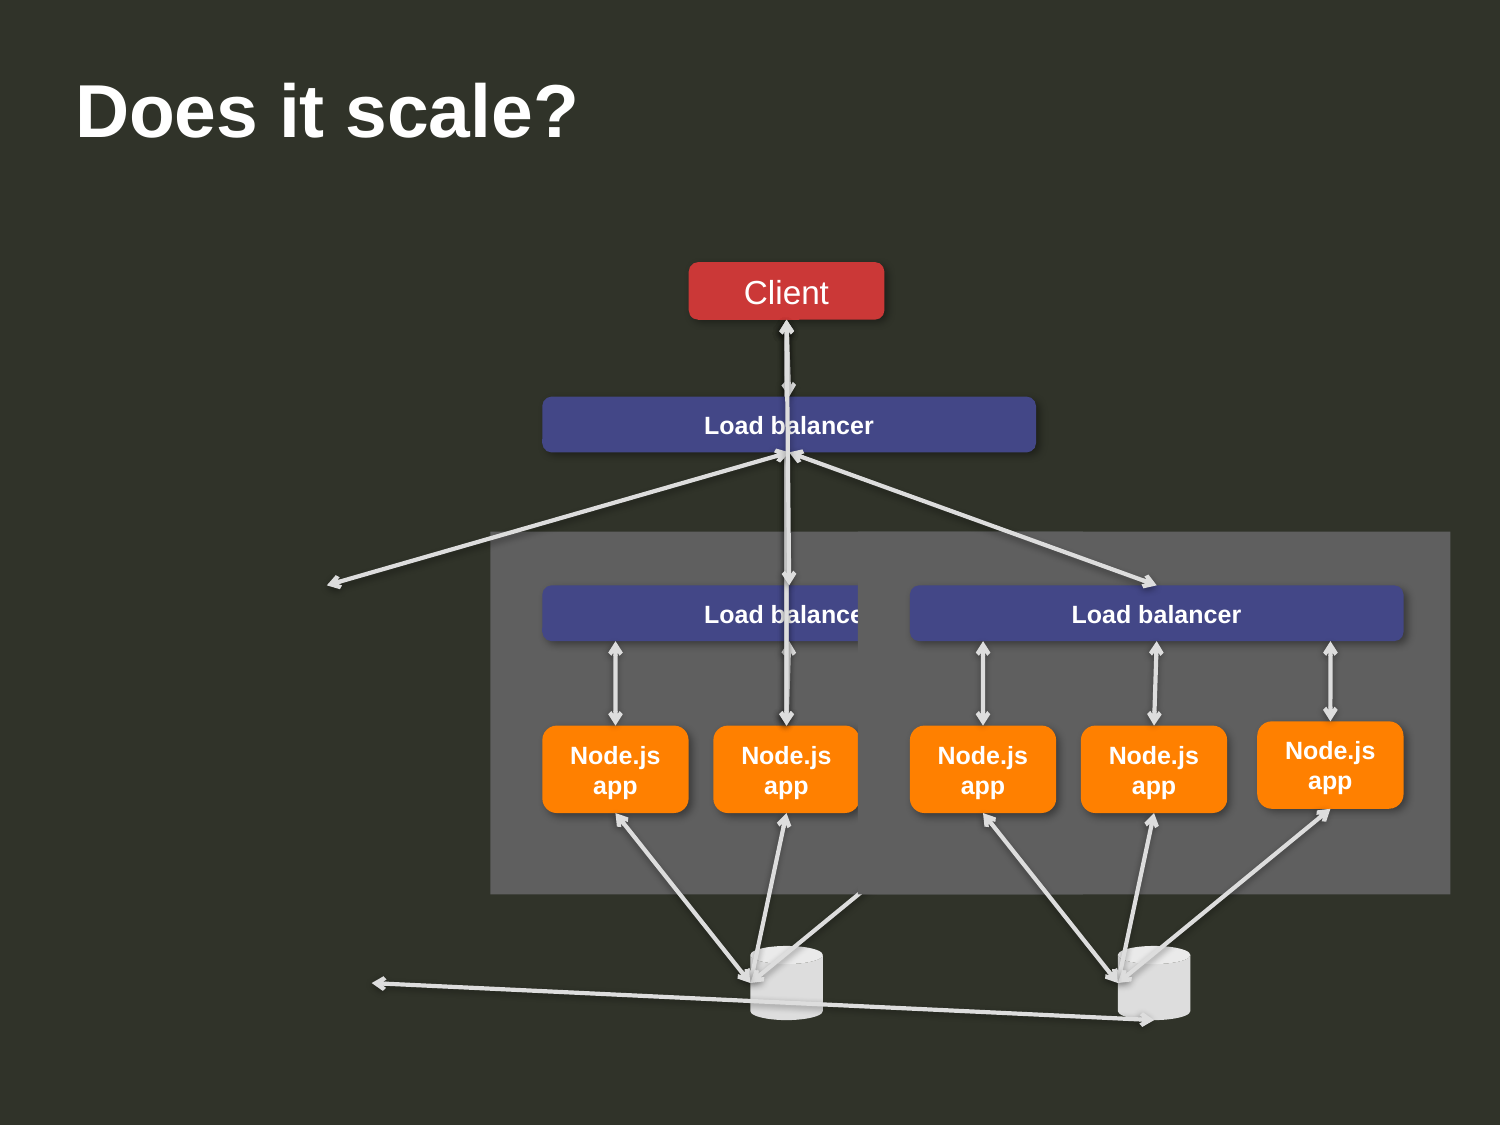

Does it scale?
Client
Load balancer

Load balancer
Load balancer
Node.js app
Node.js app
Node.js app
Node.js app

Node.js app
Node.js app